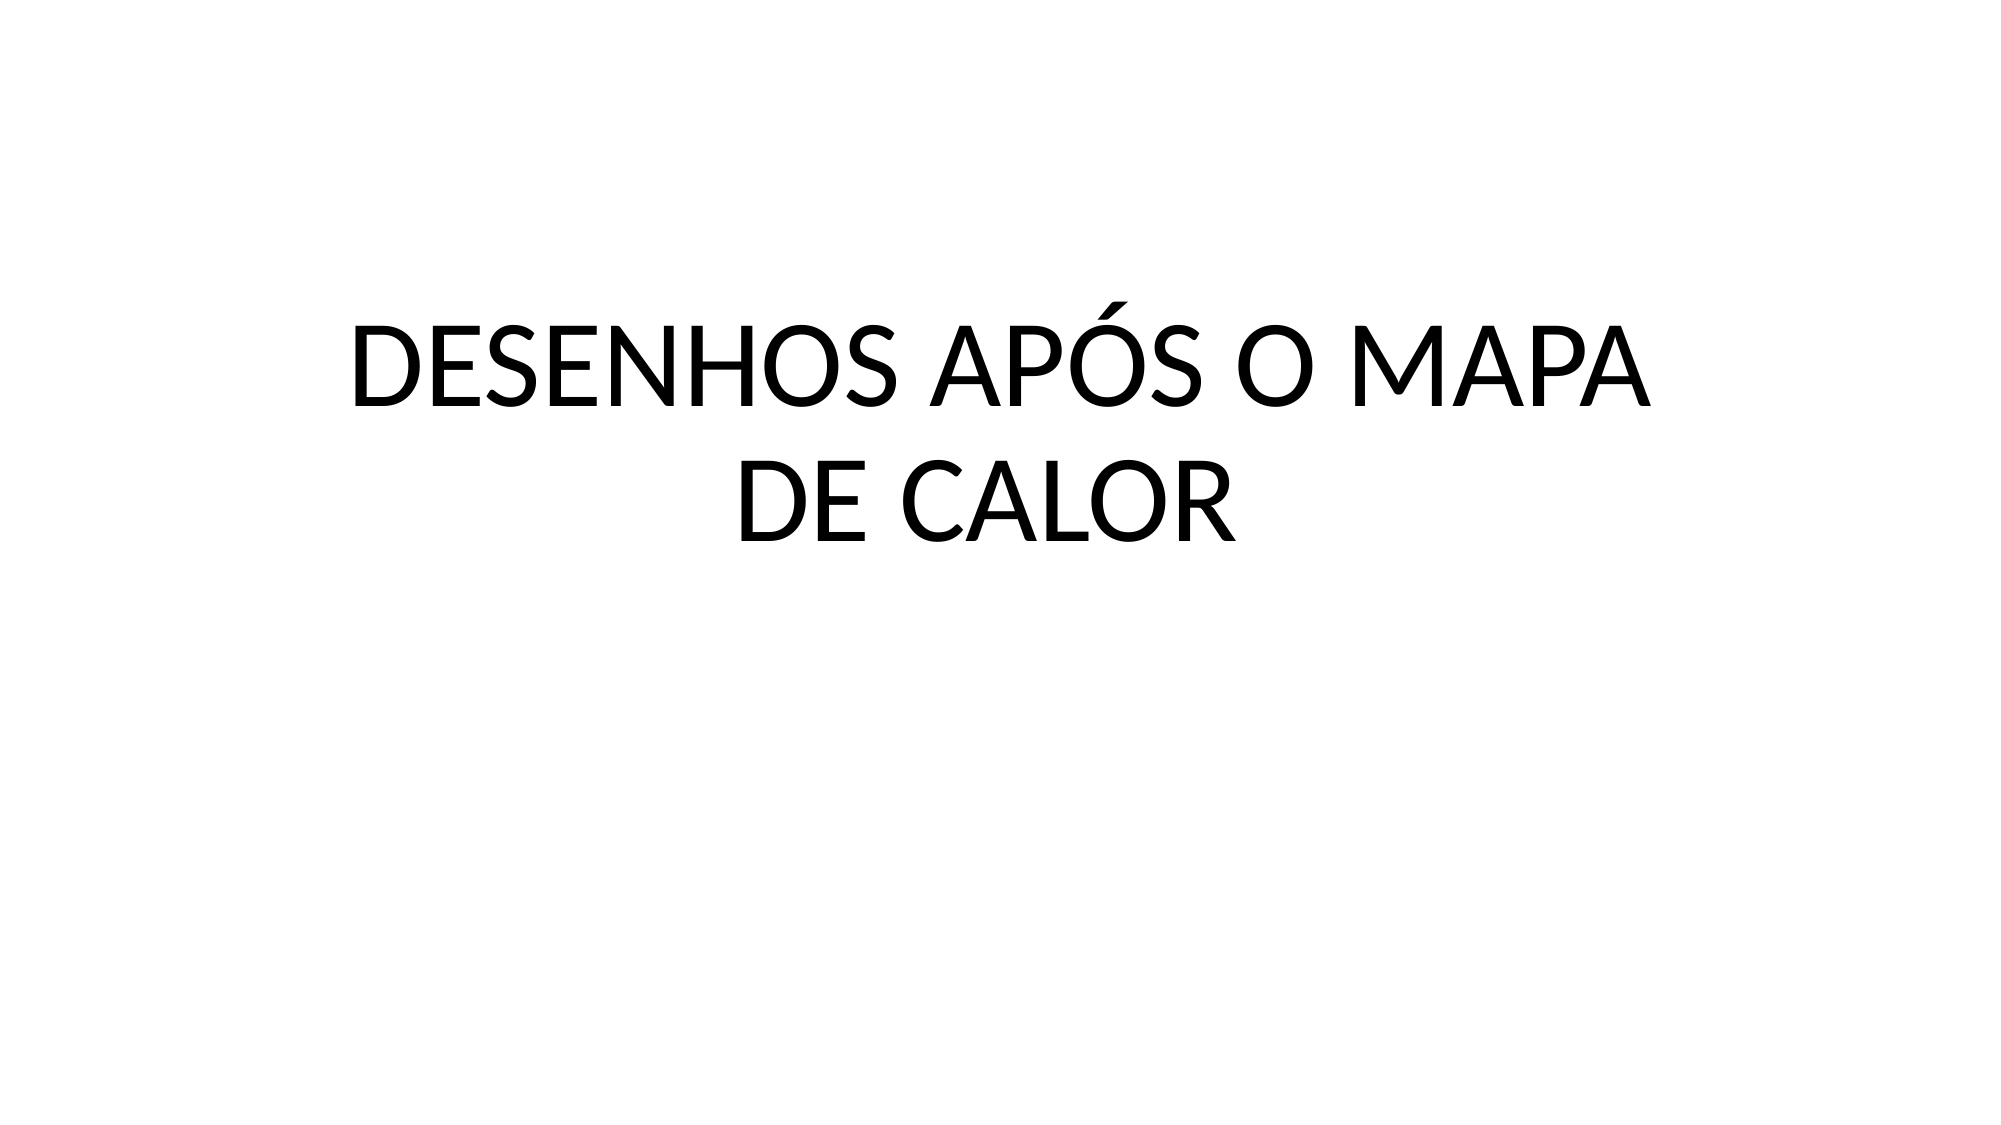

# DESENHOS APÓS O MAPA DE CALOR